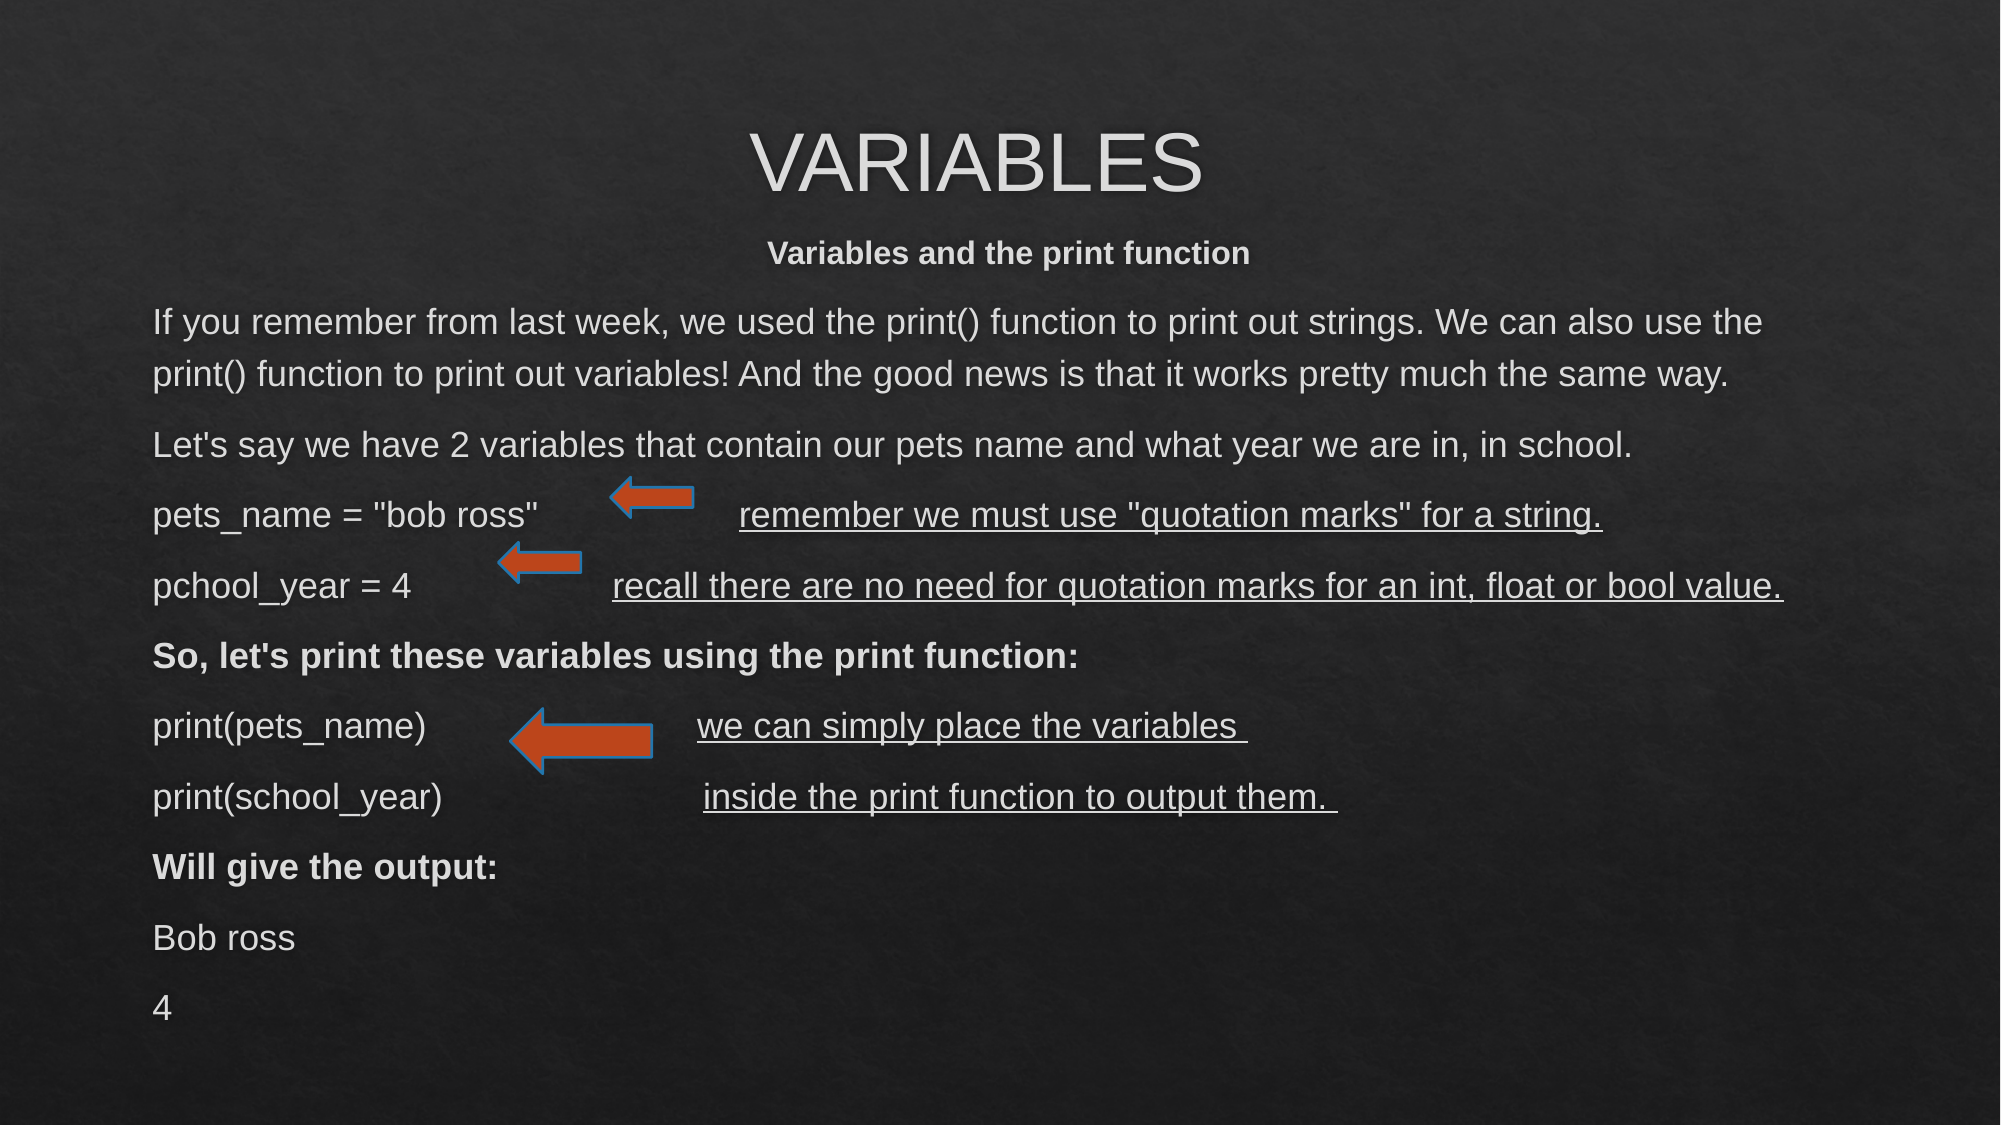

# VARIABLES
Variables and the print function
If you remember from last week, we used the print() function to print out strings. We can also use the print() function to print out variables! And the good news is that it works pretty much the same way.
Let's say we have 2 variables that contain our pets name and what year we are in, in school.
pets_name = "bob ross"                    remember we must use "quotation marks" for a string.
pchool_year = 4                    recall there are no need for quotation marks for an int, float or bool value.
So, let's print these variables using the print function:
print(pets_name)                           we can simply place the variables
print(school_year)                          inside the print function to output them.
Will give the output:
Bob ross
4